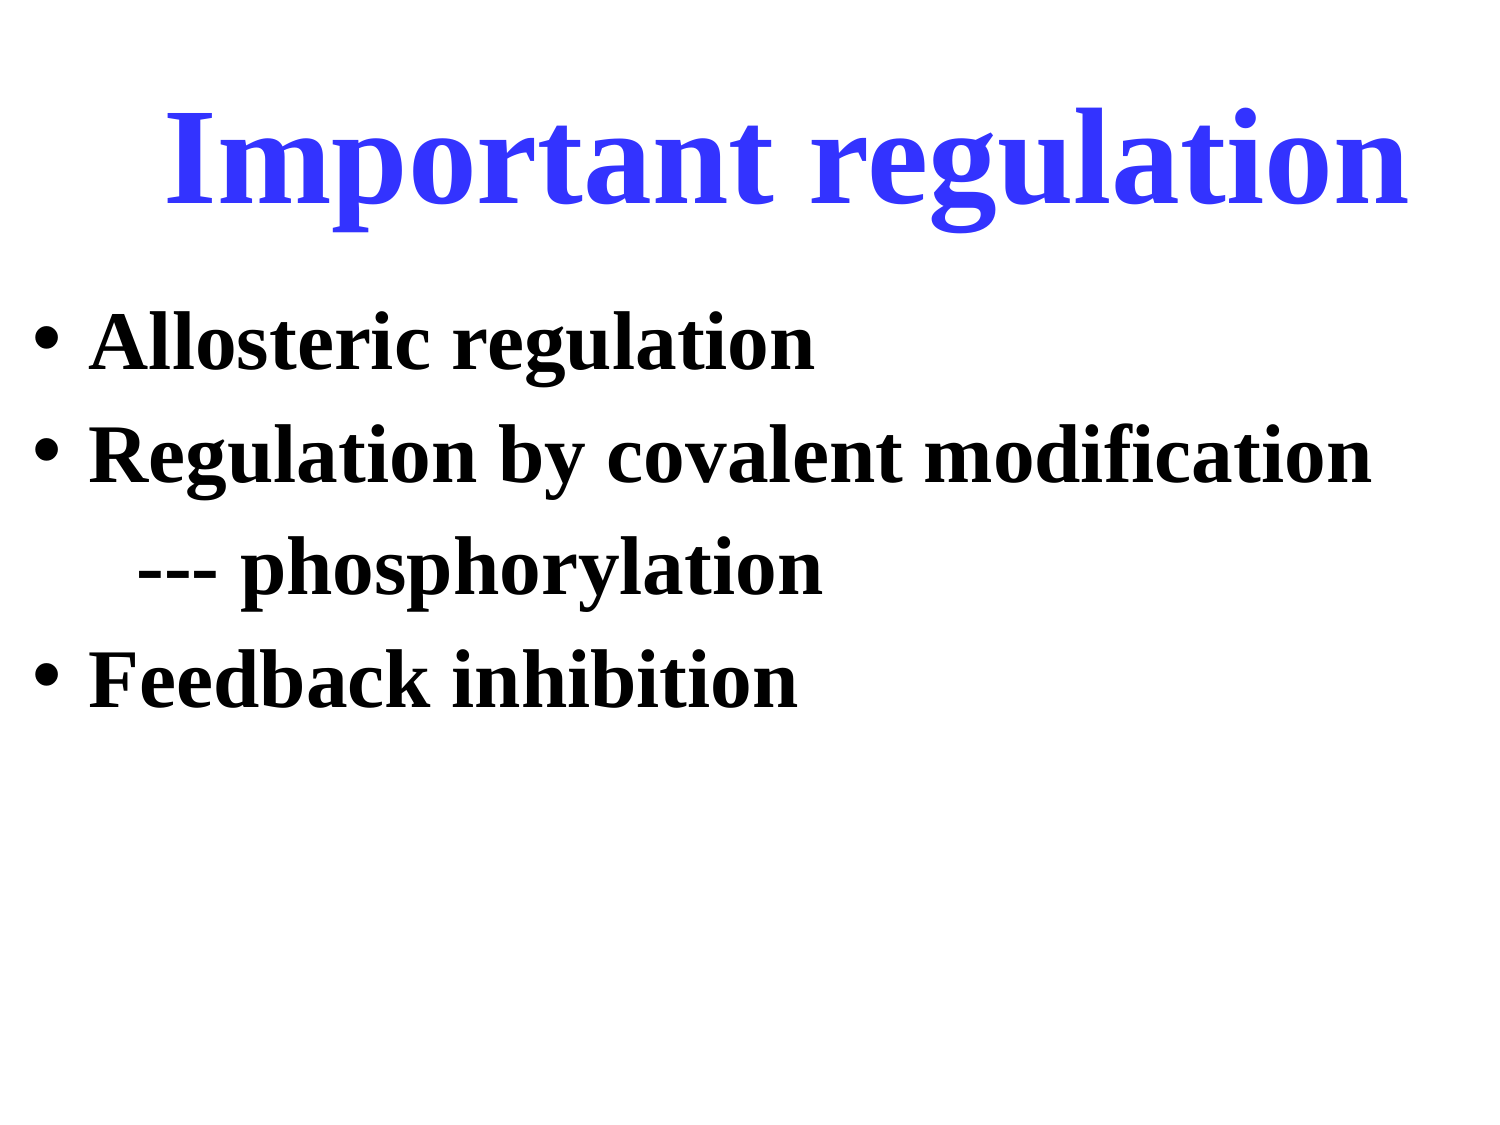

# Important regulation

Allosteric regulation
Regulation by covalent modification
     --- phosphorylation
Feedback inhibition